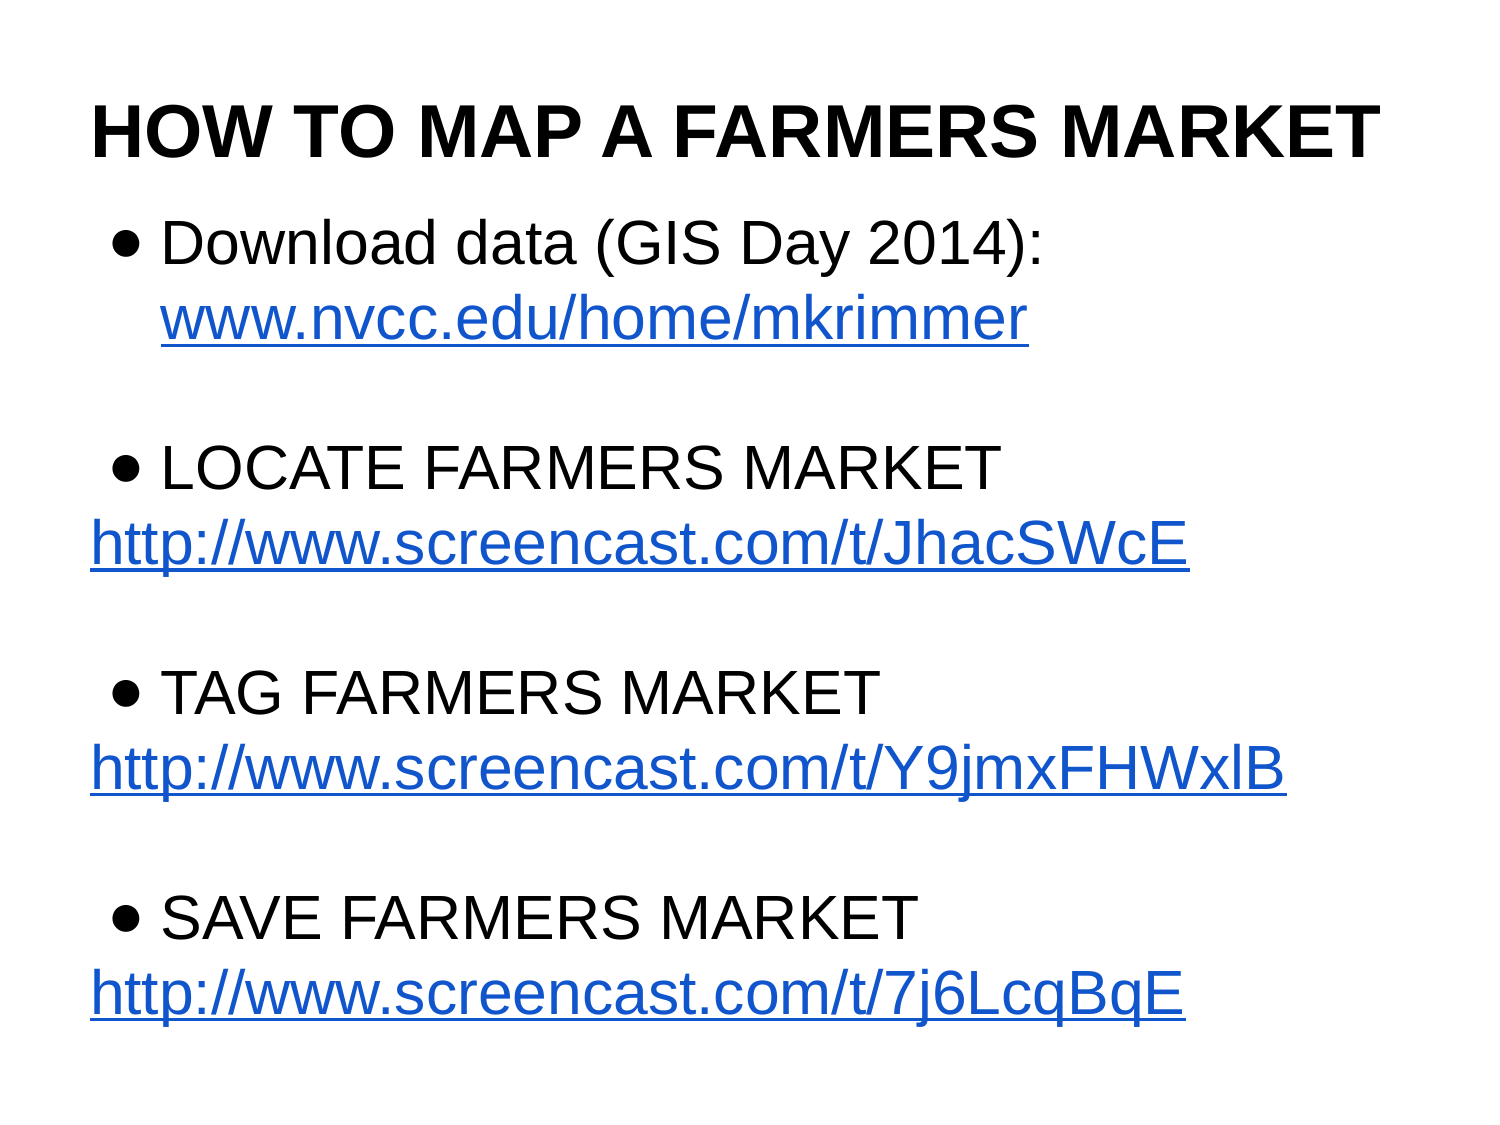

# HOW TO MAP A FARMERS MARKET
Download data (GIS Day 2014):  www.nvcc.edu/home/mkrimmer

LOCATE FARMERS MARKET
http://www.screencast.com/t/JhacSWcE

TAG FARMERS MARKET
http://www.screencast.com/t/Y9jmxFHWxlB

SAVE FARMERS MARKET
http://www.screencast.com/t/7j6LcqBqE